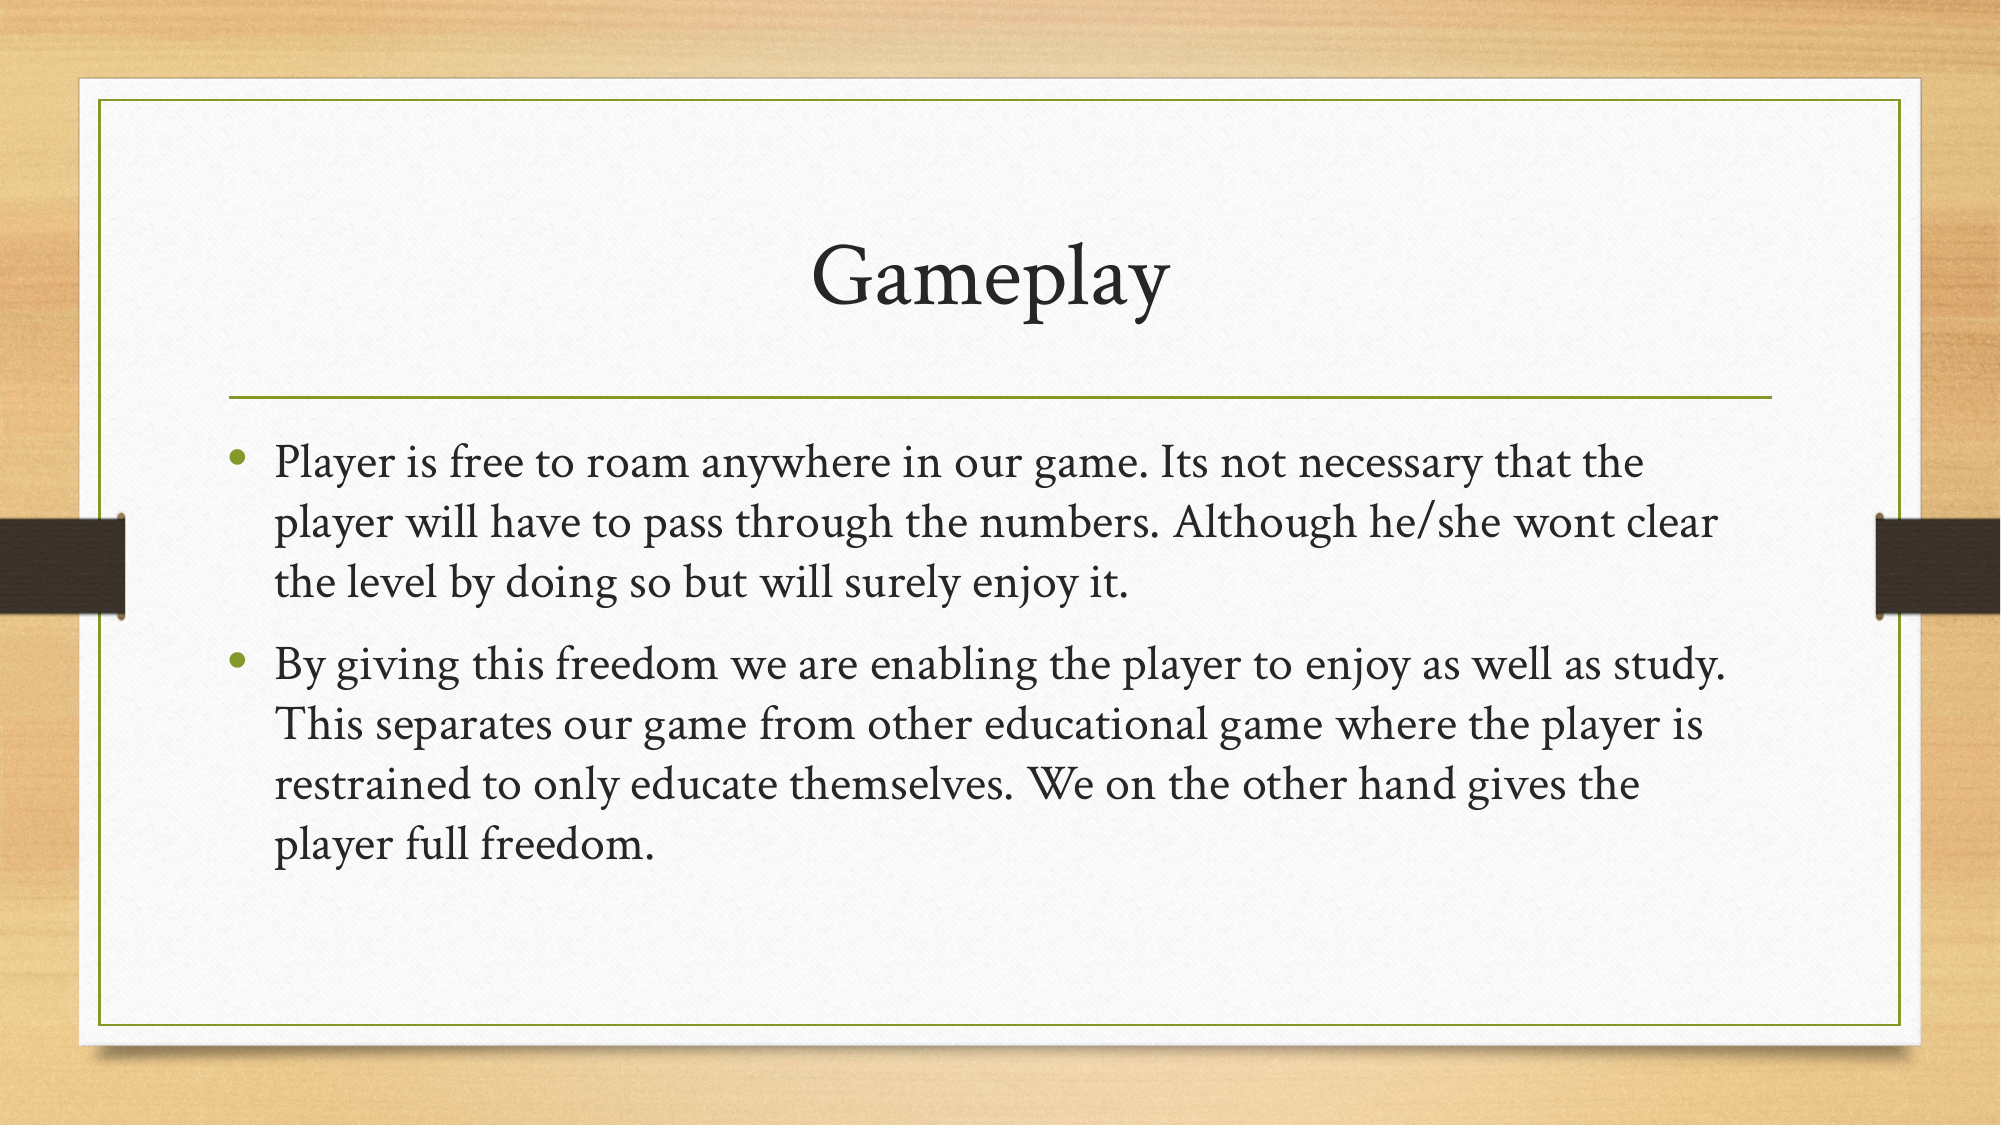

# Gameplay
Player is free to roam anywhere in our game. Its not necessary that the player will have to pass through the numbers. Although he/she wont clear the level by doing so but will surely enjoy it.
By giving this freedom we are enabling the player to enjoy as well as study. This separates our game from other educational game where the player is restrained to only educate themselves. We on the other hand gives the player full freedom.